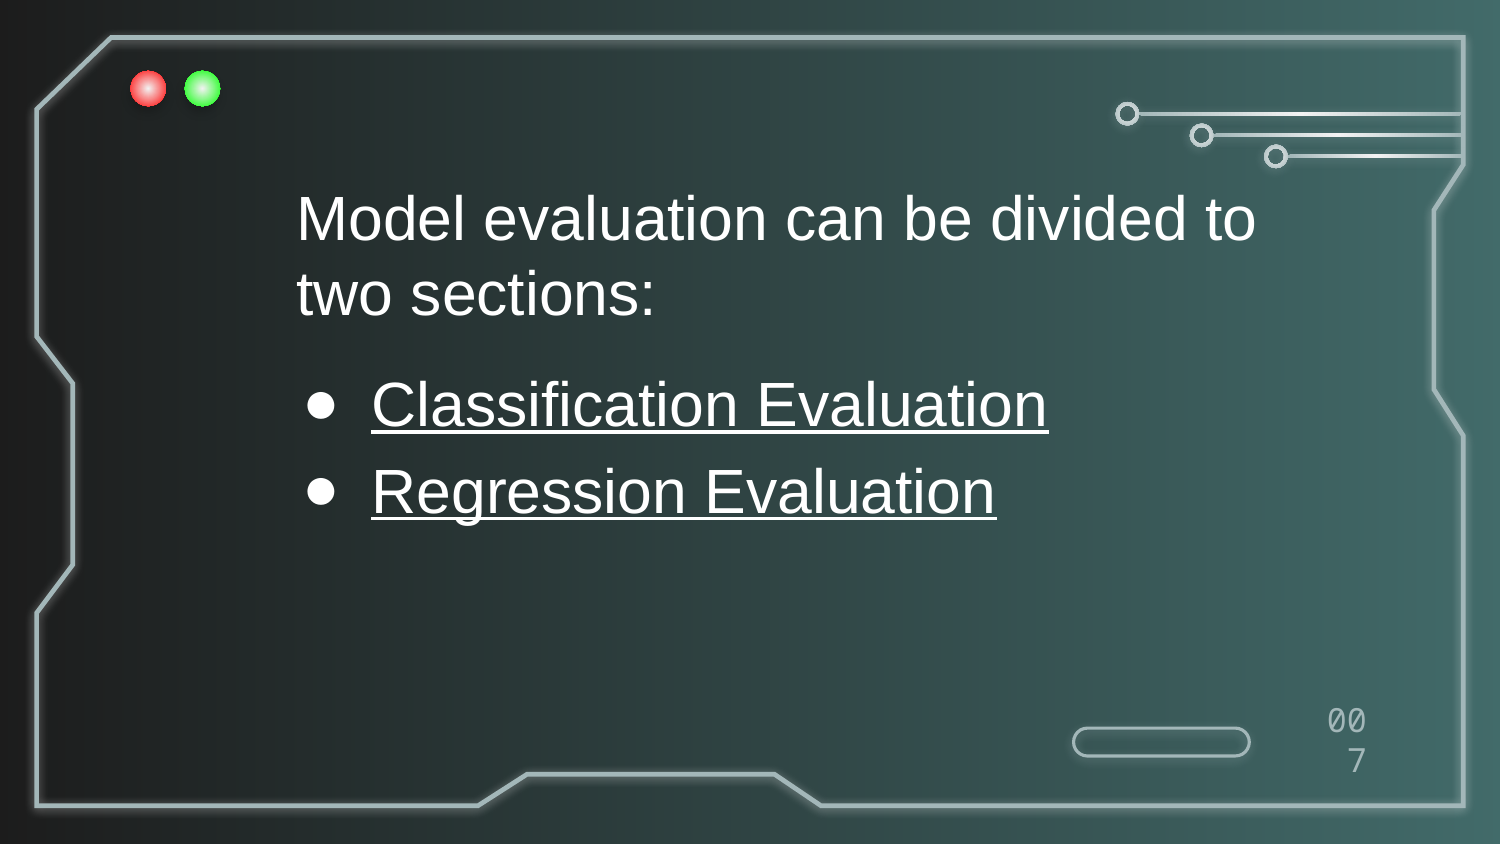

# Model evaluation can be divided to two sections:
Classification Evaluation
Regression Evaluation

007